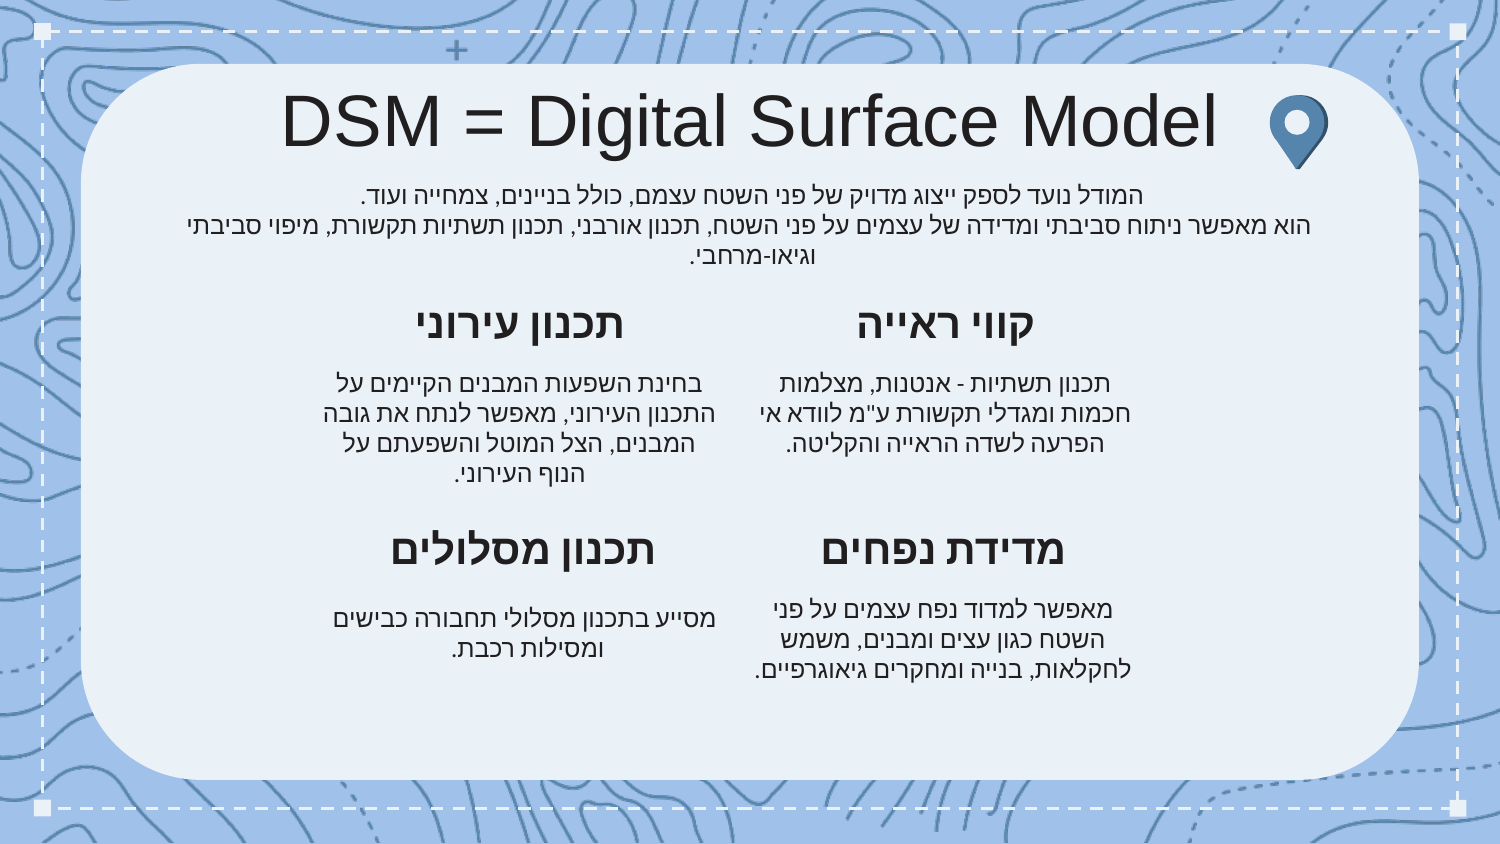

# DSM = Digital Surface Model

המודל נועד לספק ייצוג מדויק של פני השטח עצמם, כולל בניינים, צמחייה ועוד.
הוא מאפשר ניתוח סביבתי ומדידה של עצמים על פני השטח, תכנון אורבני, תכנון תשתיות תקשורת, מיפוי סביבתי וגיאו-מרחבי.
תכנון עירוני
קווי ראייה
בחינת השפעות המבנים הקיימים על התכנון העירוני, מאפשר לנתח את גובה המבנים, הצל המוטל והשפעתם על הנוף העירוני.
תכנון תשתיות - אנטנות, מצלמות חכמות ומגדלי תקשורת ע"מ לוודא אי הפרעה לשדה הראייה והקליטה.
תכנון מסלולים
מדידת נפחים
מאפשר למדוד נפח עצמים על פני השטח כגון עצים ומבנים, משמש לחקלאות, בנייה ומחקרים גיאוגרפיים.
מסייע בתכנון מסלולי תחבורה כבישים ומסילות רכבת.